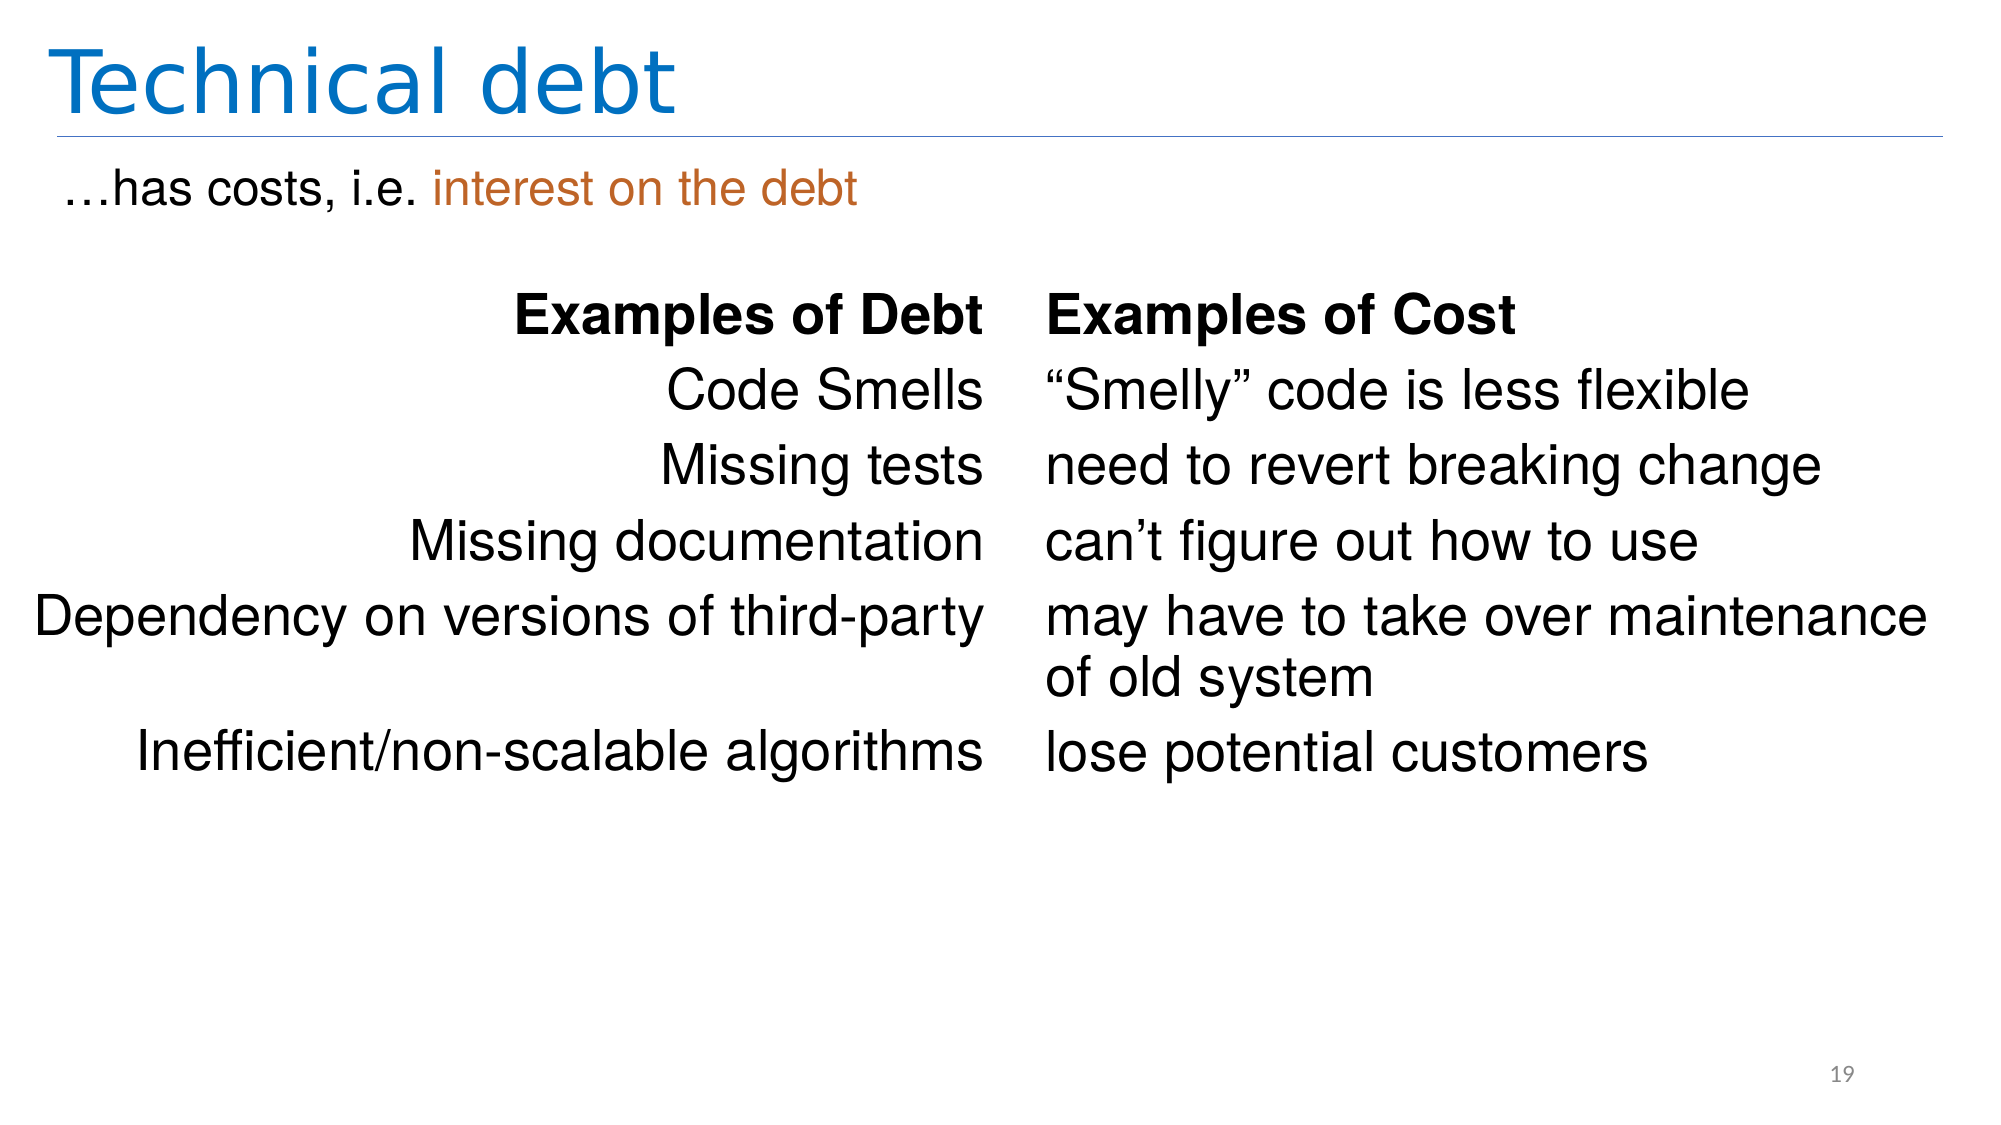

# Technical debt
…has costs, i.e. interest on the debt
Examples of Debt
Code Smells
Missing tests
Missing documentation
Dependency on versions of third-party

Inefficient/non-scalable algorithms
Examples of Cost
“Smelly” code is less flexible
need to revert breaking change
can’t figure out how to use
may have to take over maintenance of old system
lose potential customers
19